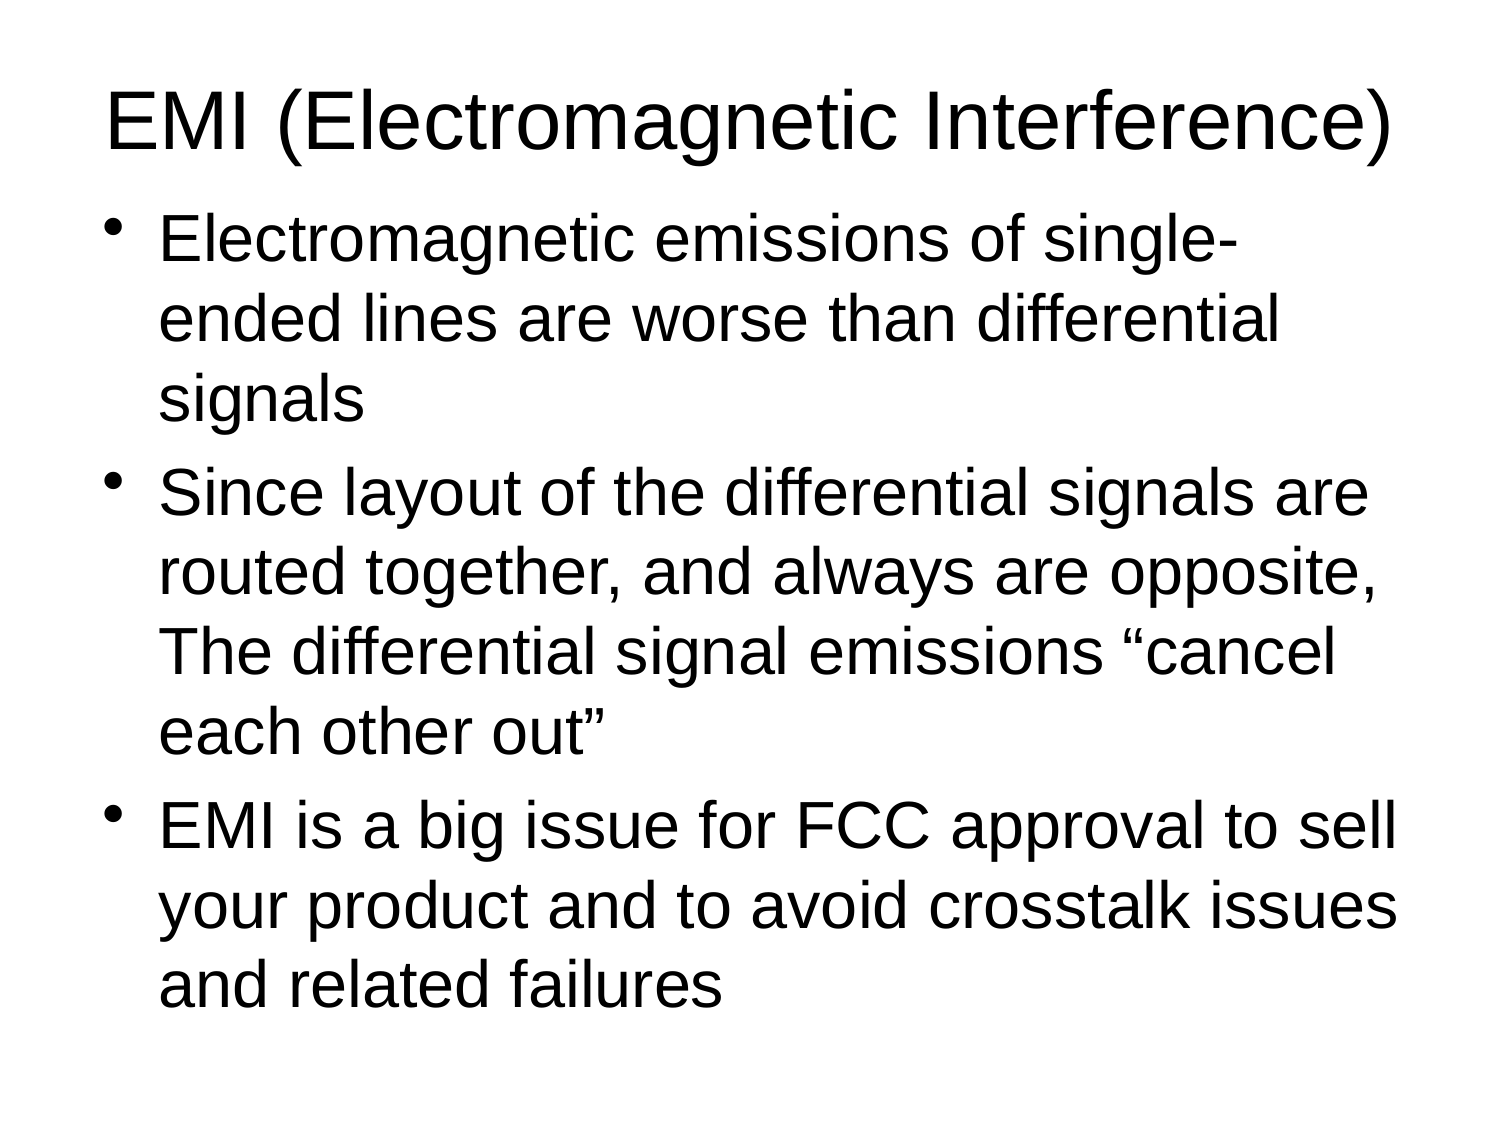

# EMI (Electromagnetic Interference)
Electromagnetic emissions of single-ended lines are worse than differential signals
Since layout of the differential signals are routed together, and always are opposite, The differential signal emissions “cancel each other out”
EMI is a big issue for FCC approval to sell your product and to avoid crosstalk issues and related failures